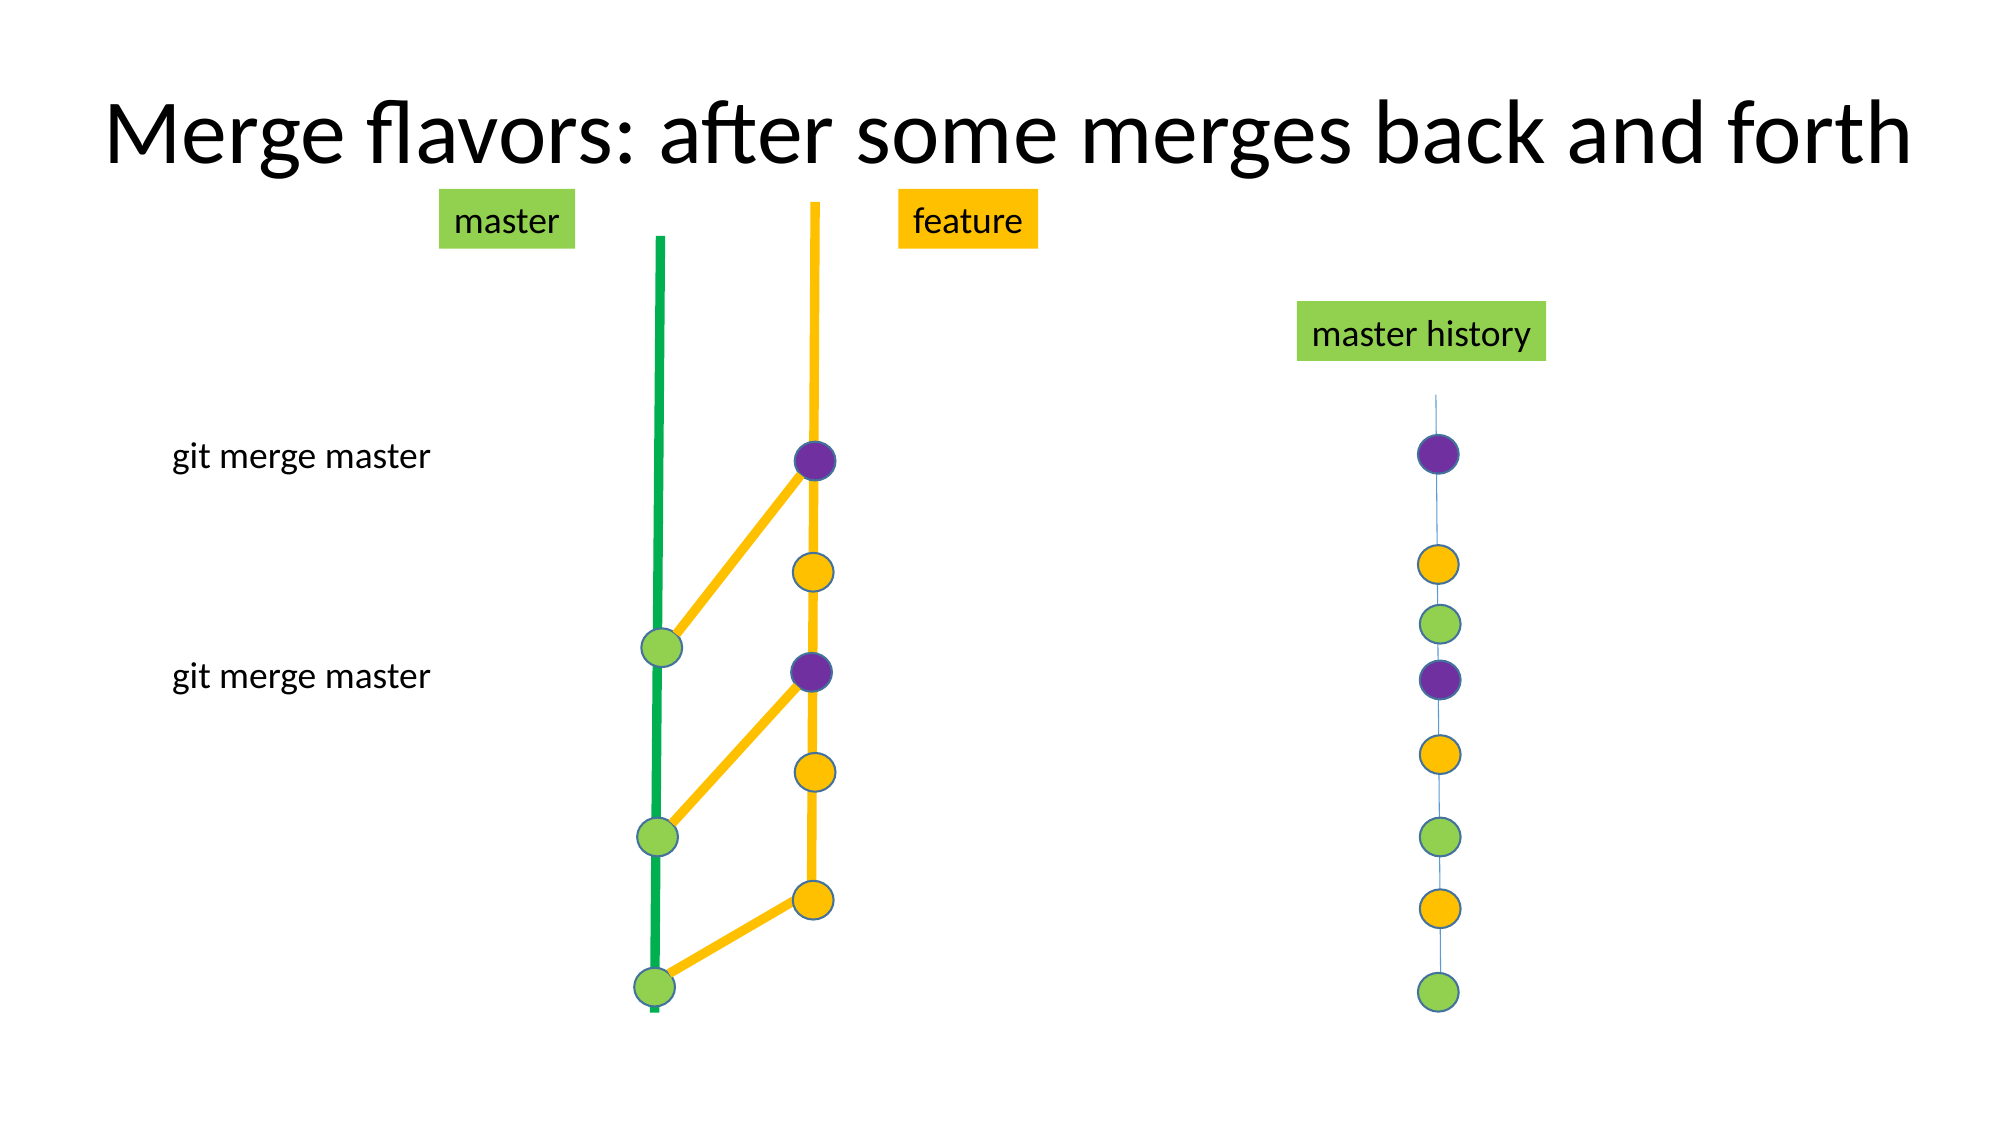

Merge flavors: after some merges back and forth
master
feature
master history
git merge master

git merge master